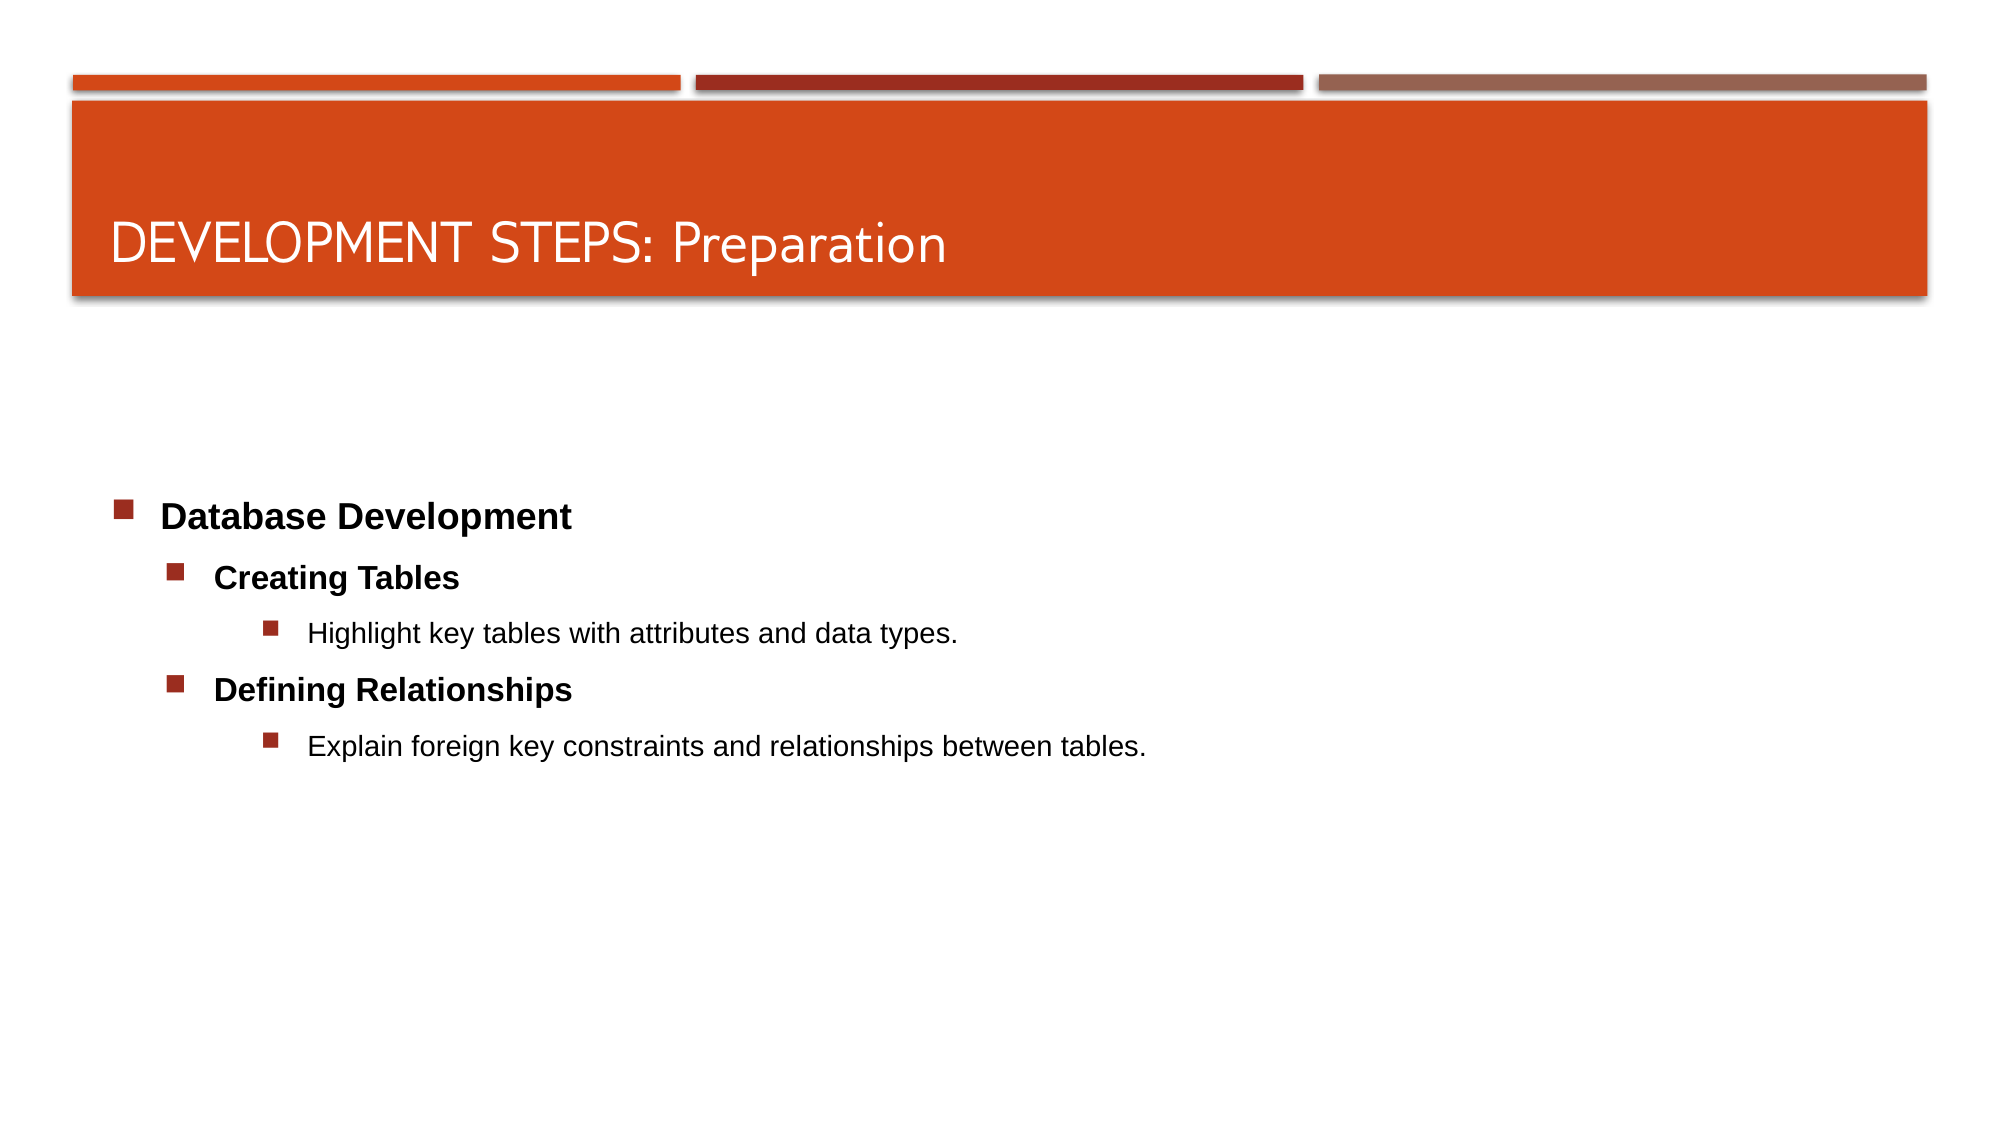

# Development Steps: Preparation
Database Development
Creating Tables
Highlight key tables with attributes and data types.
Defining Relationships
Explain foreign key constraints and relationships between tables.